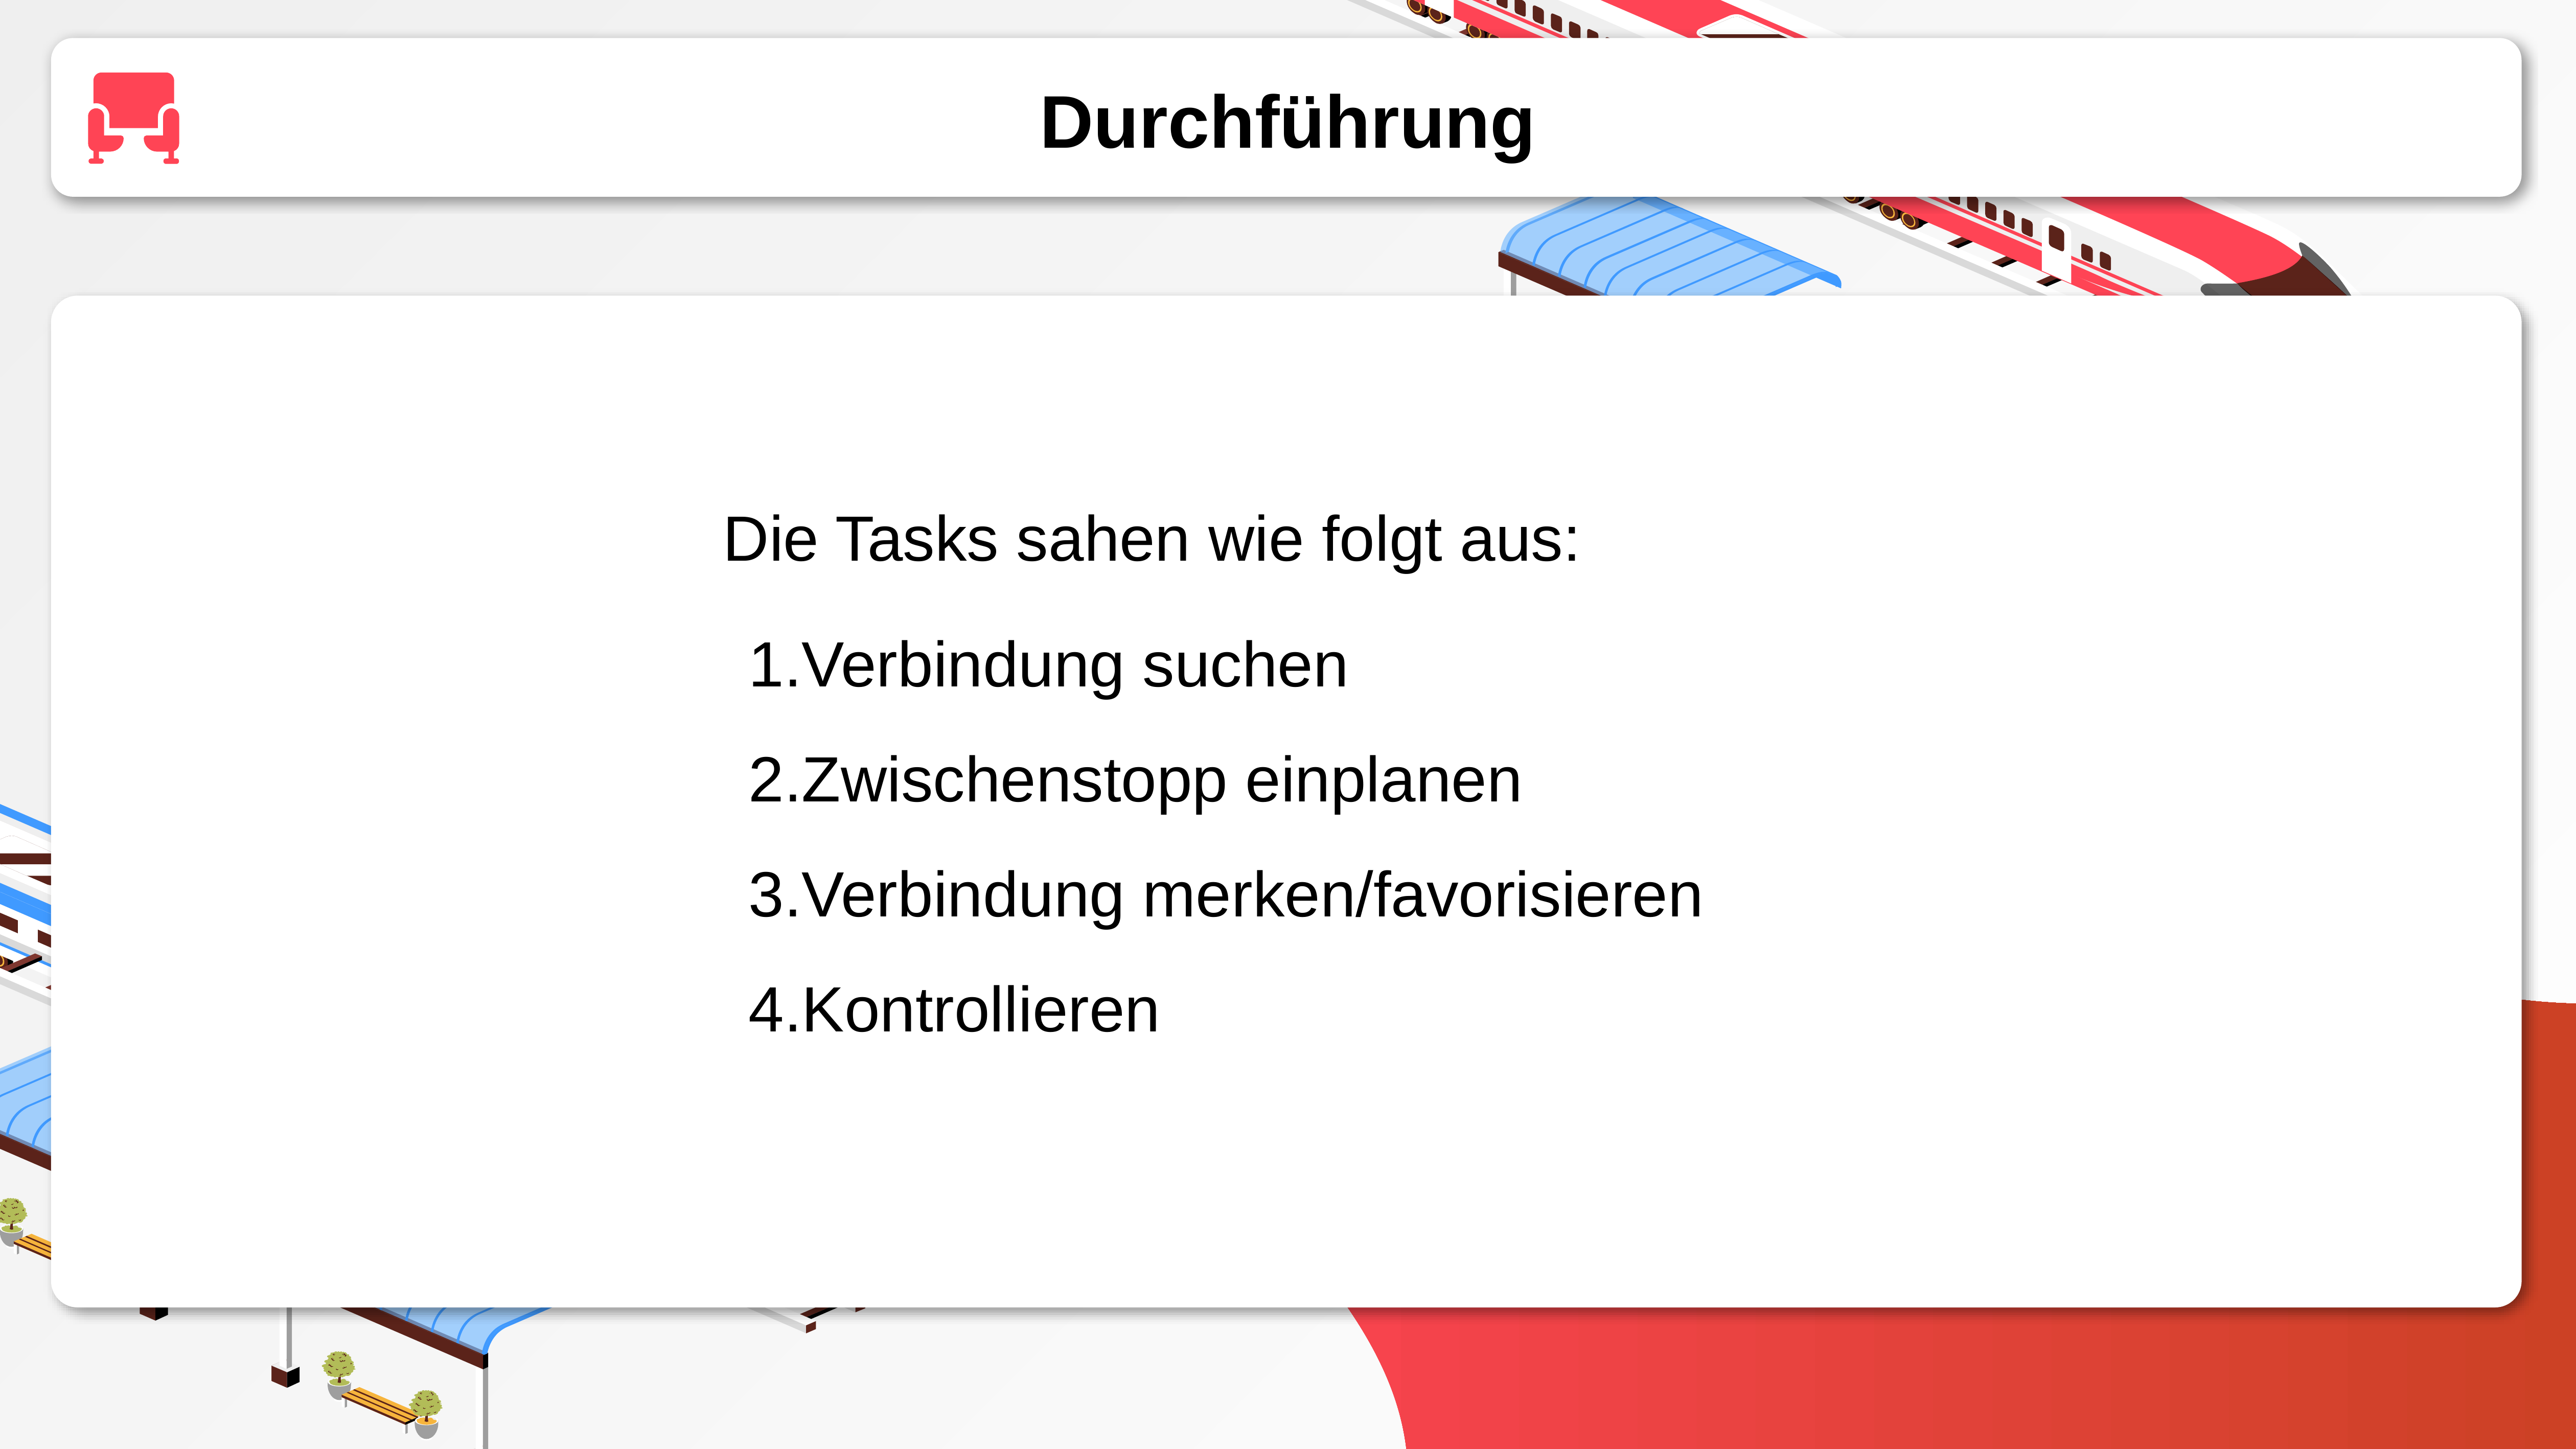

# Durchführung
Die Tasks sahen wie folgt aus:
Verbindung suchen
Zwischenstopp einplanen
Verbindung merken/favorisieren
Kontrollieren